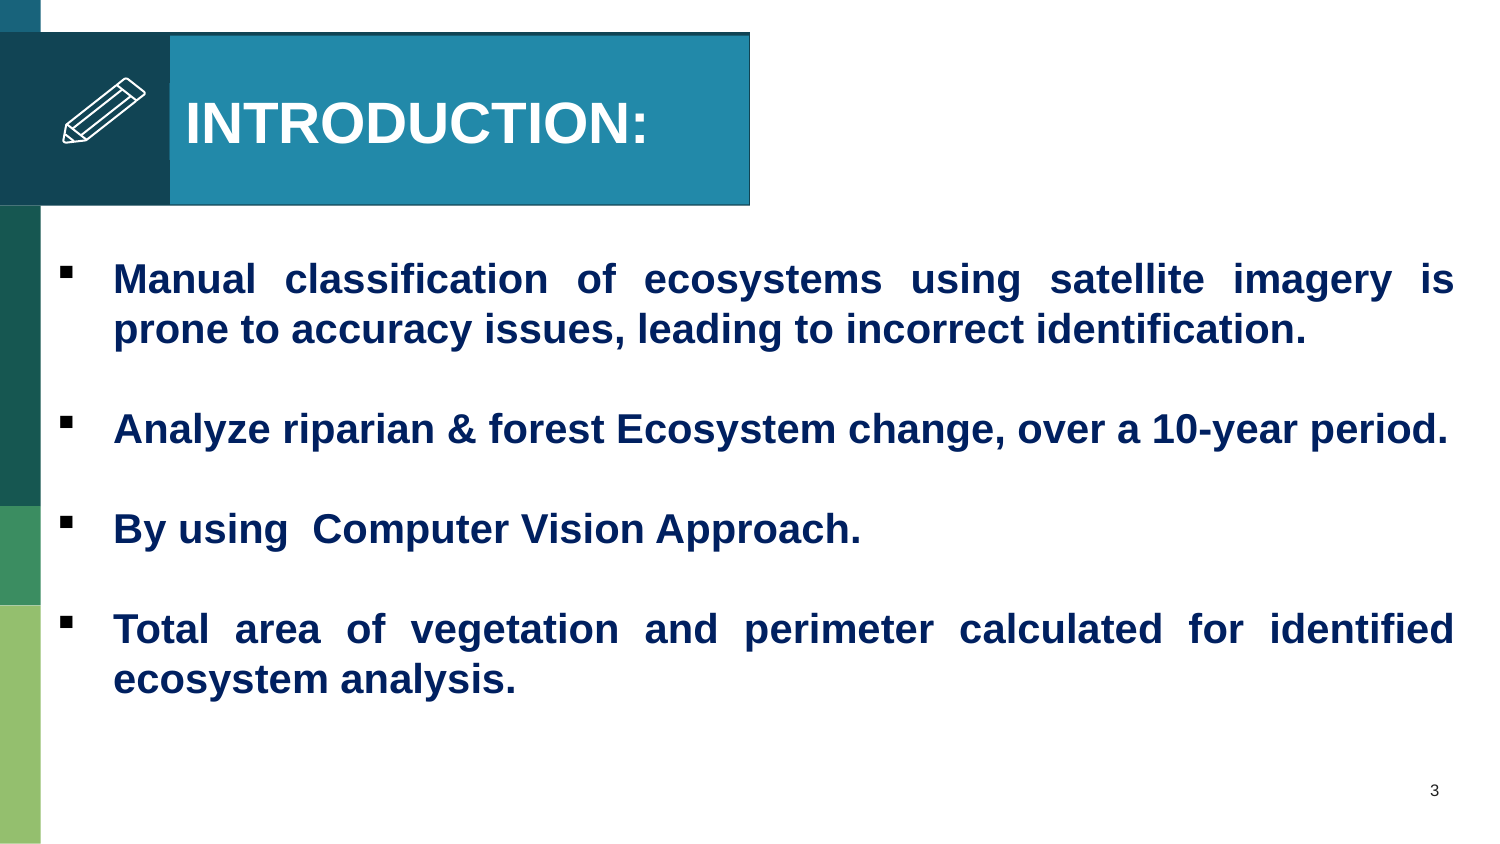

# INTRODUCTION:

Manual classification of ecosystems using satellite imagery is prone to accuracy issues, leading to incorrect identification.

Analyze riparian & forest Ecosystem change, over a 10-year period.

By using  Computer Vision Approach.

Total area of vegetation and perimeter calculated for identified ecosystem analysis.
3